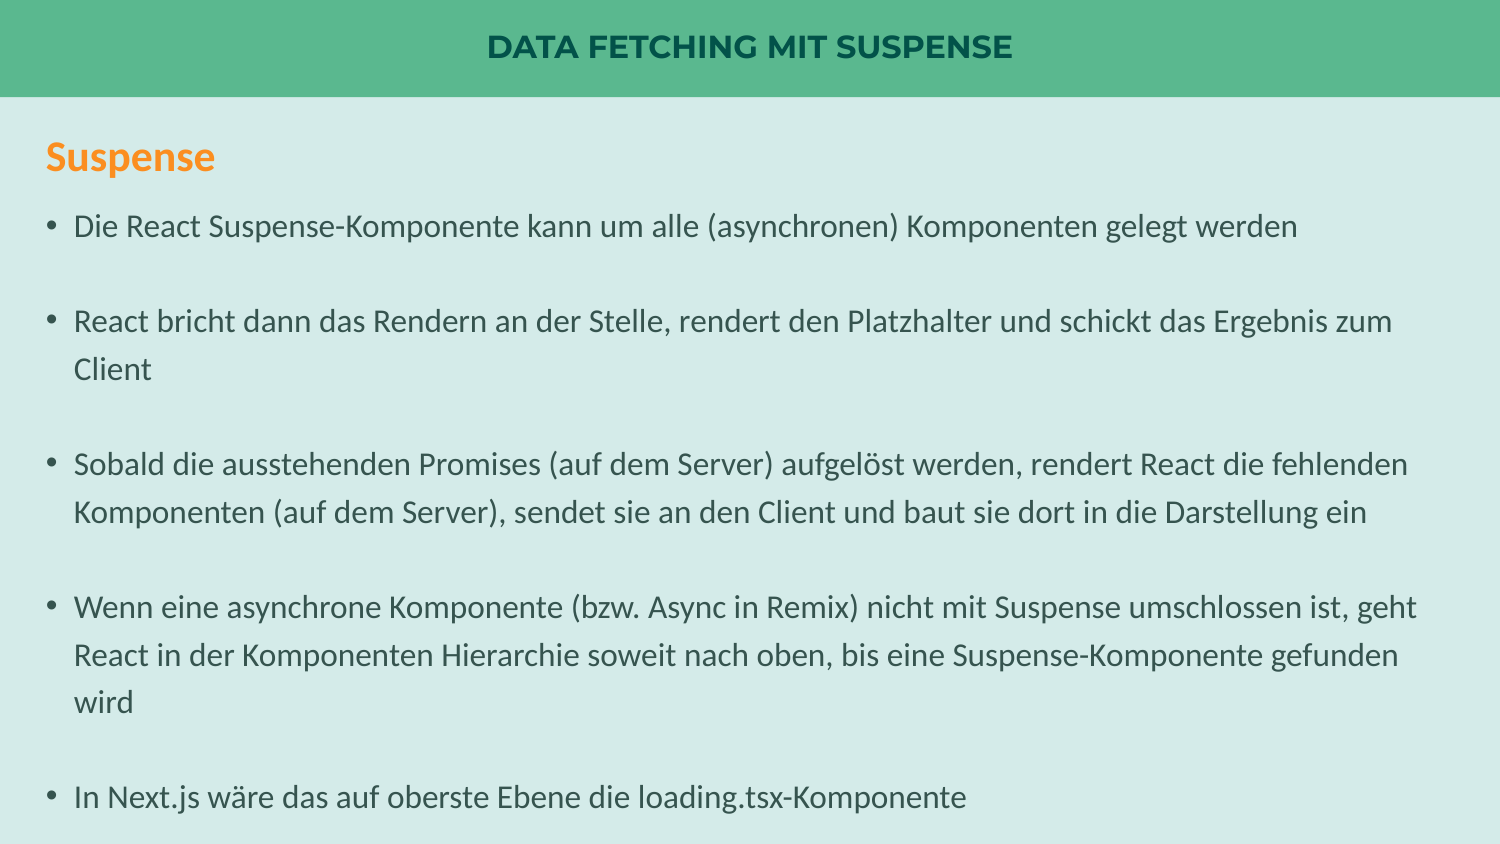

SCREENSHOT o.ä.
# Data fetching mit suspense
Suspense
Die React Suspense-Komponente kann um alle (asynchronen) Komponenten gelegt werden
React bricht dann das Rendern an der Stelle, rendert den Platzhalter und schickt das Ergebnis zum Client
Sobald die ausstehenden Promises (auf dem Server) aufgelöst werden, rendert React die fehlenden Komponenten (auf dem Server), sendet sie an den Client und baut sie dort in die Darstellung ein
Wenn eine asynchrone Komponente (bzw. Async in Remix) nicht mit Suspense umschlossen ist, geht React in der Komponenten Hierarchie soweit nach oben, bis eine Suspense-Komponente gefunden wird
In Next.js wäre das auf oberste Ebene die loading.tsx-Komponente